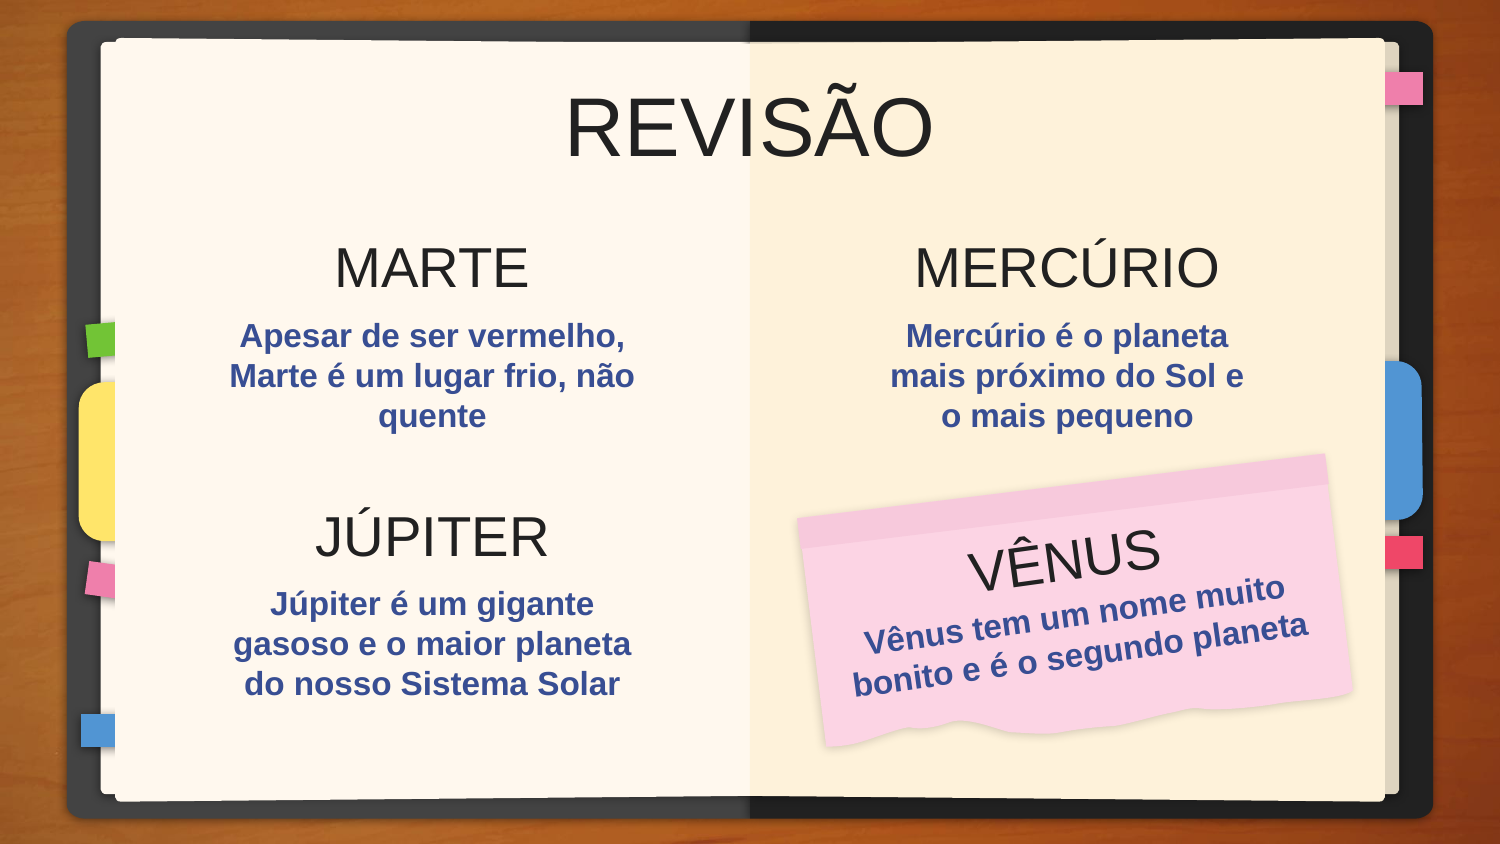

# REVISÃO
MARTE
MERCÚRIO
Apesar de ser vermelho, Marte é um lugar frio, não quente
Mercúrio é o planeta mais próximo do Sol e o mais pequeno

JÚPITER
VÊNUS
Júpiter é um gigante gasoso e o maior planeta do nosso Sistema Solar
Vênus tem um nome muito bonito e é o segundo planeta